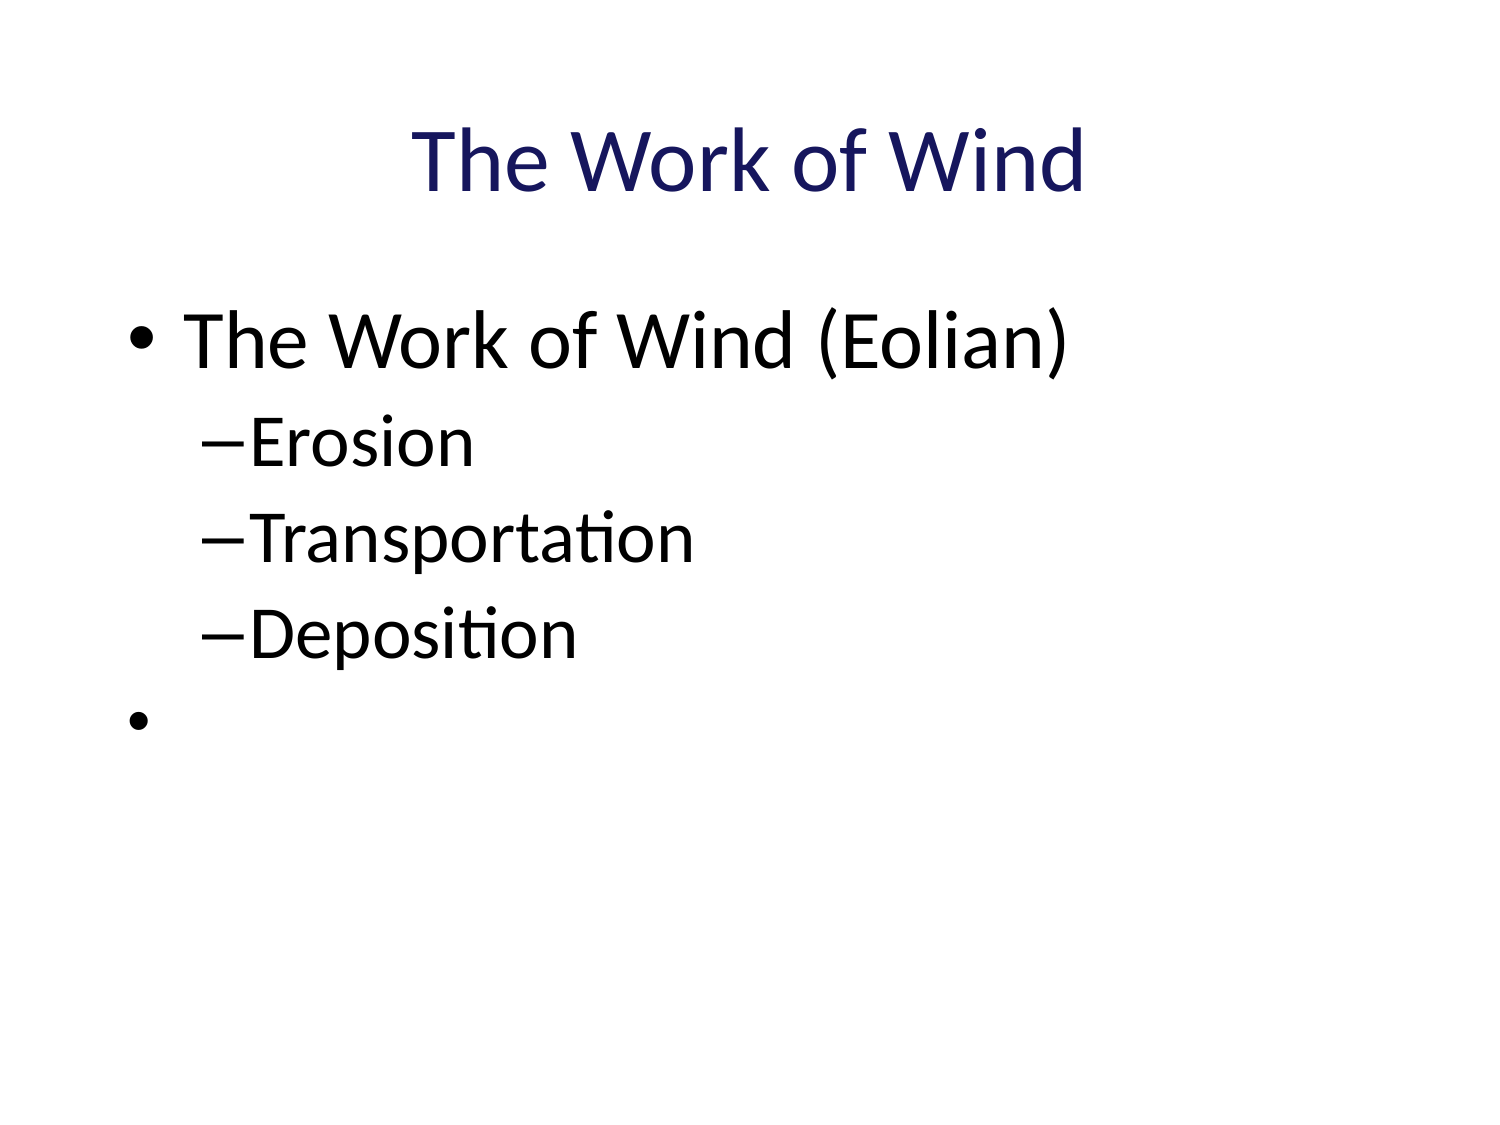

# The Work of Wind
The Work of Wind (Eolian)
Erosion
Transportation
Deposition